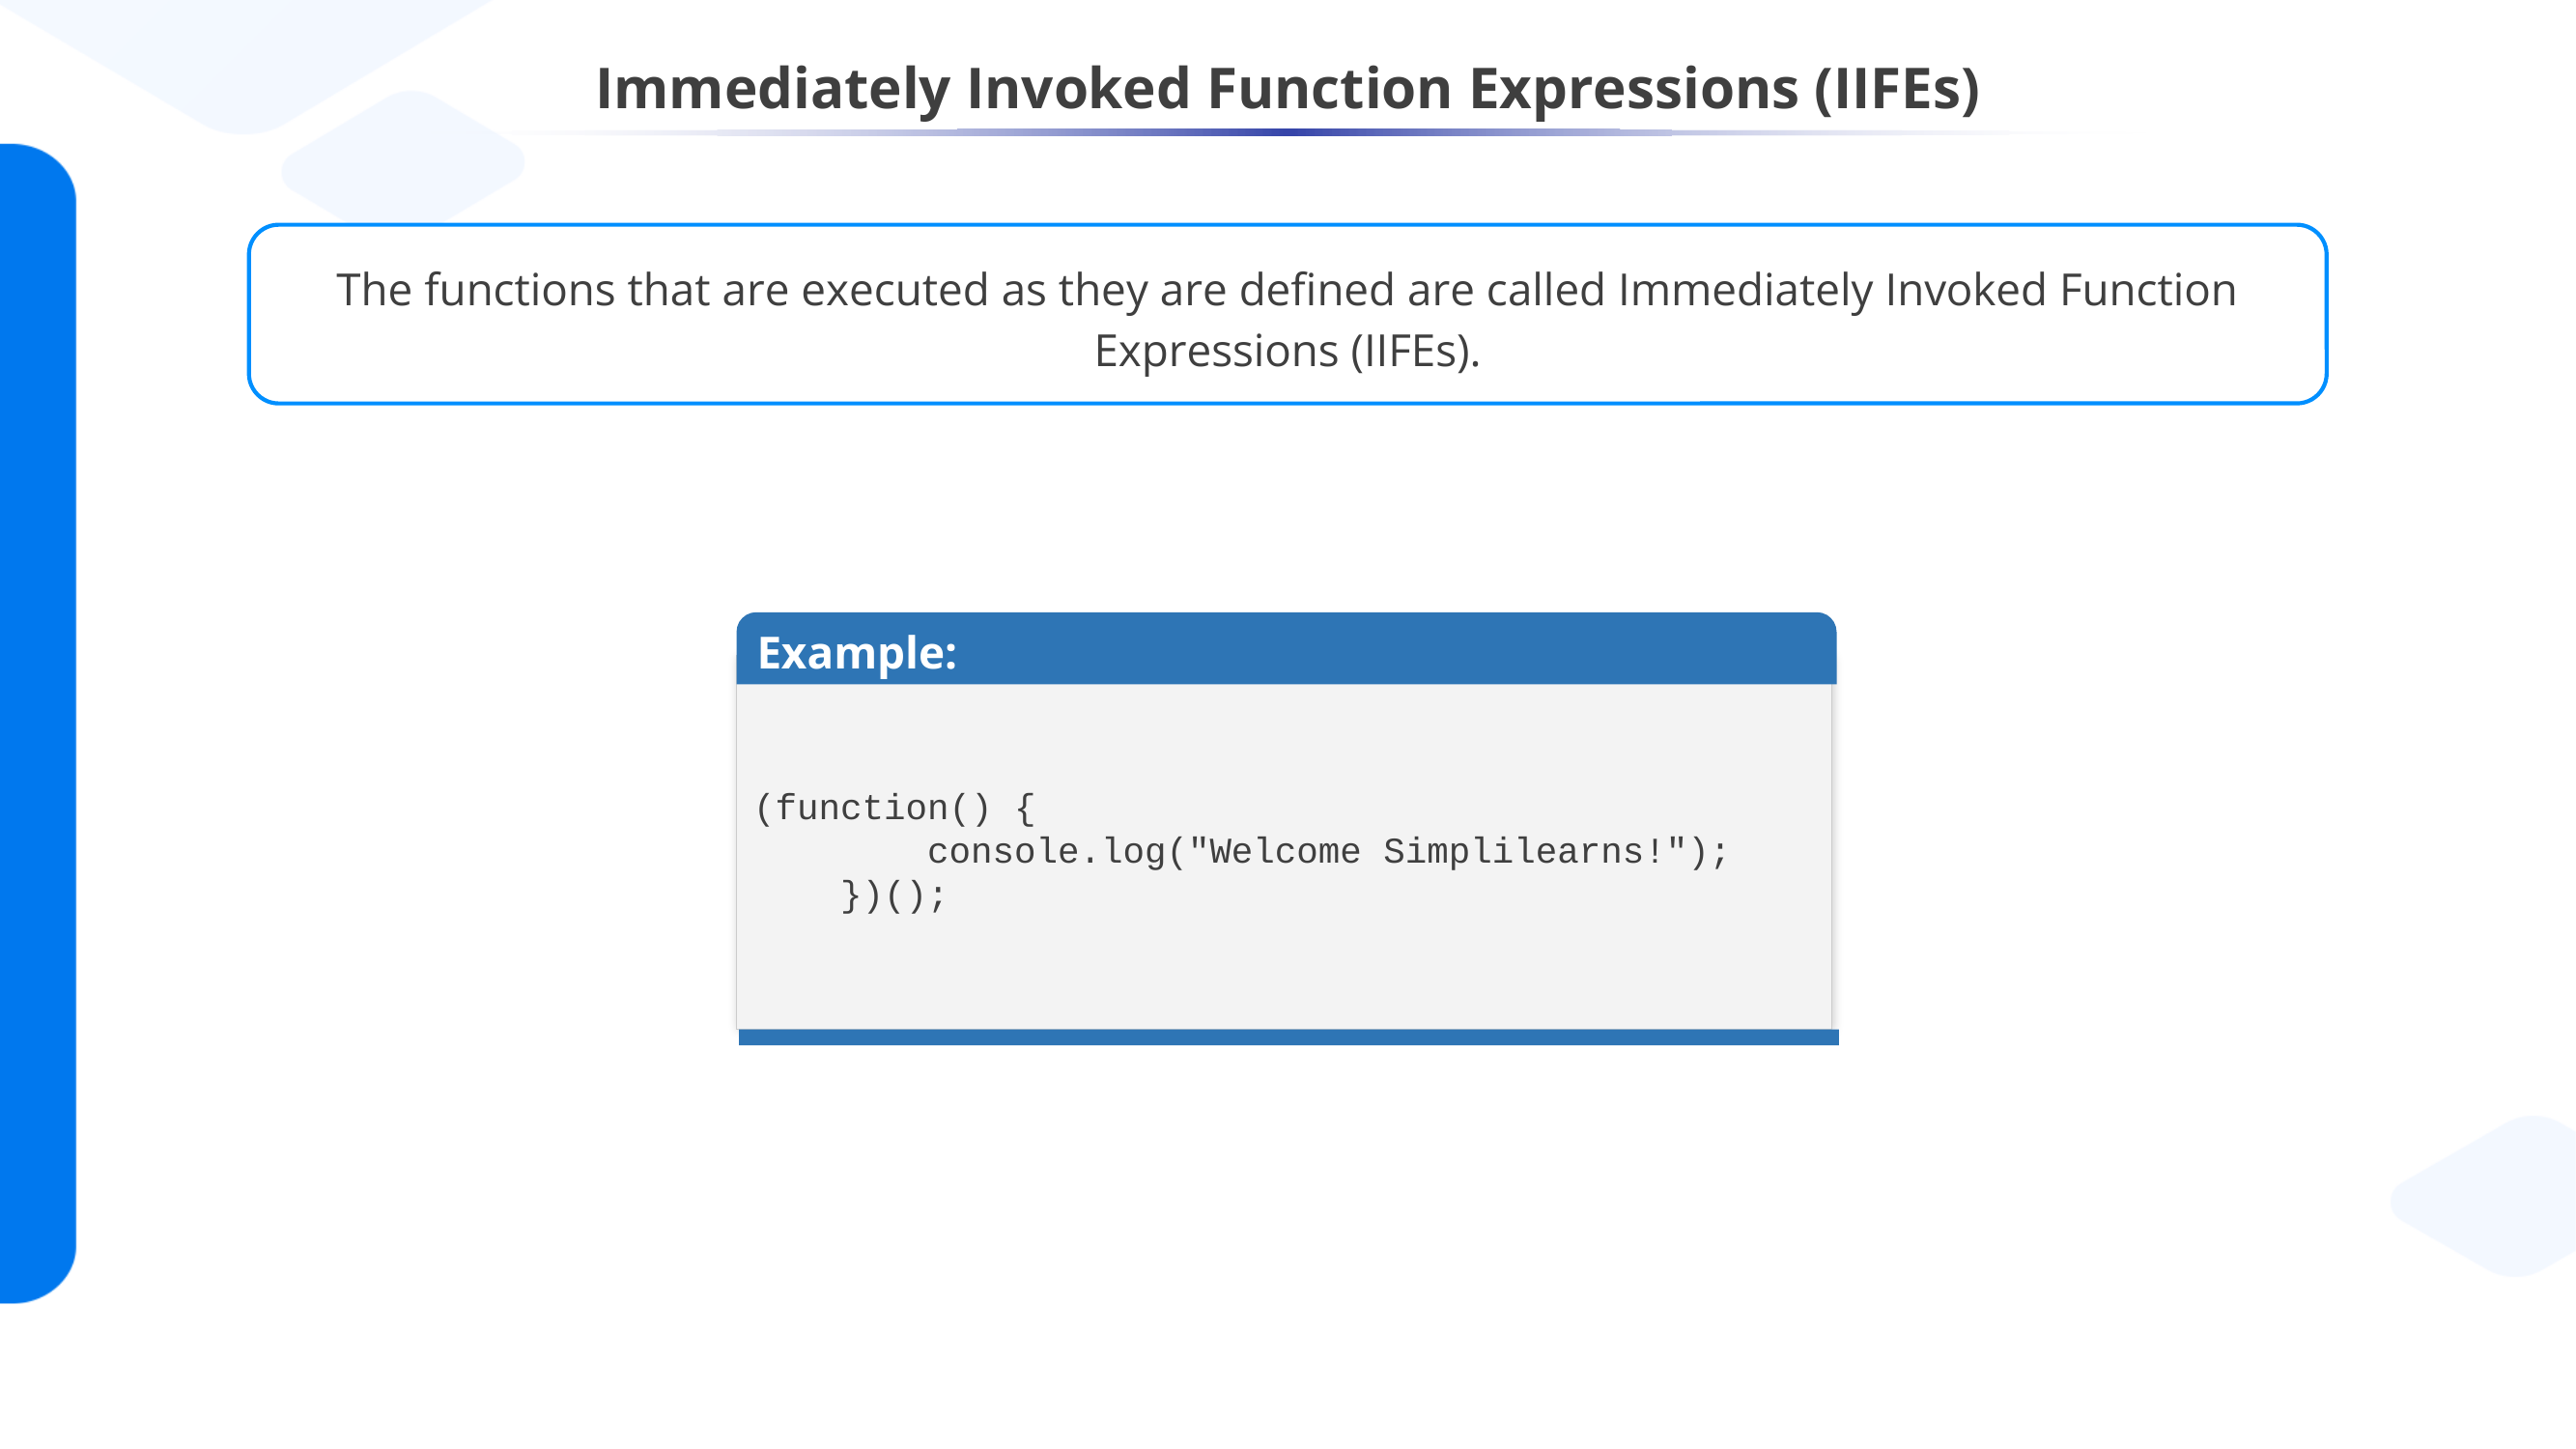

# Immediately Invoked Function Expressions (IIFEs)

The functions that are executed as they are defined are called Immediately Invoked Function Expressions (IIFEs).
Example:

(function() {
        console.log("Welcome Simplilearns!");
    })();